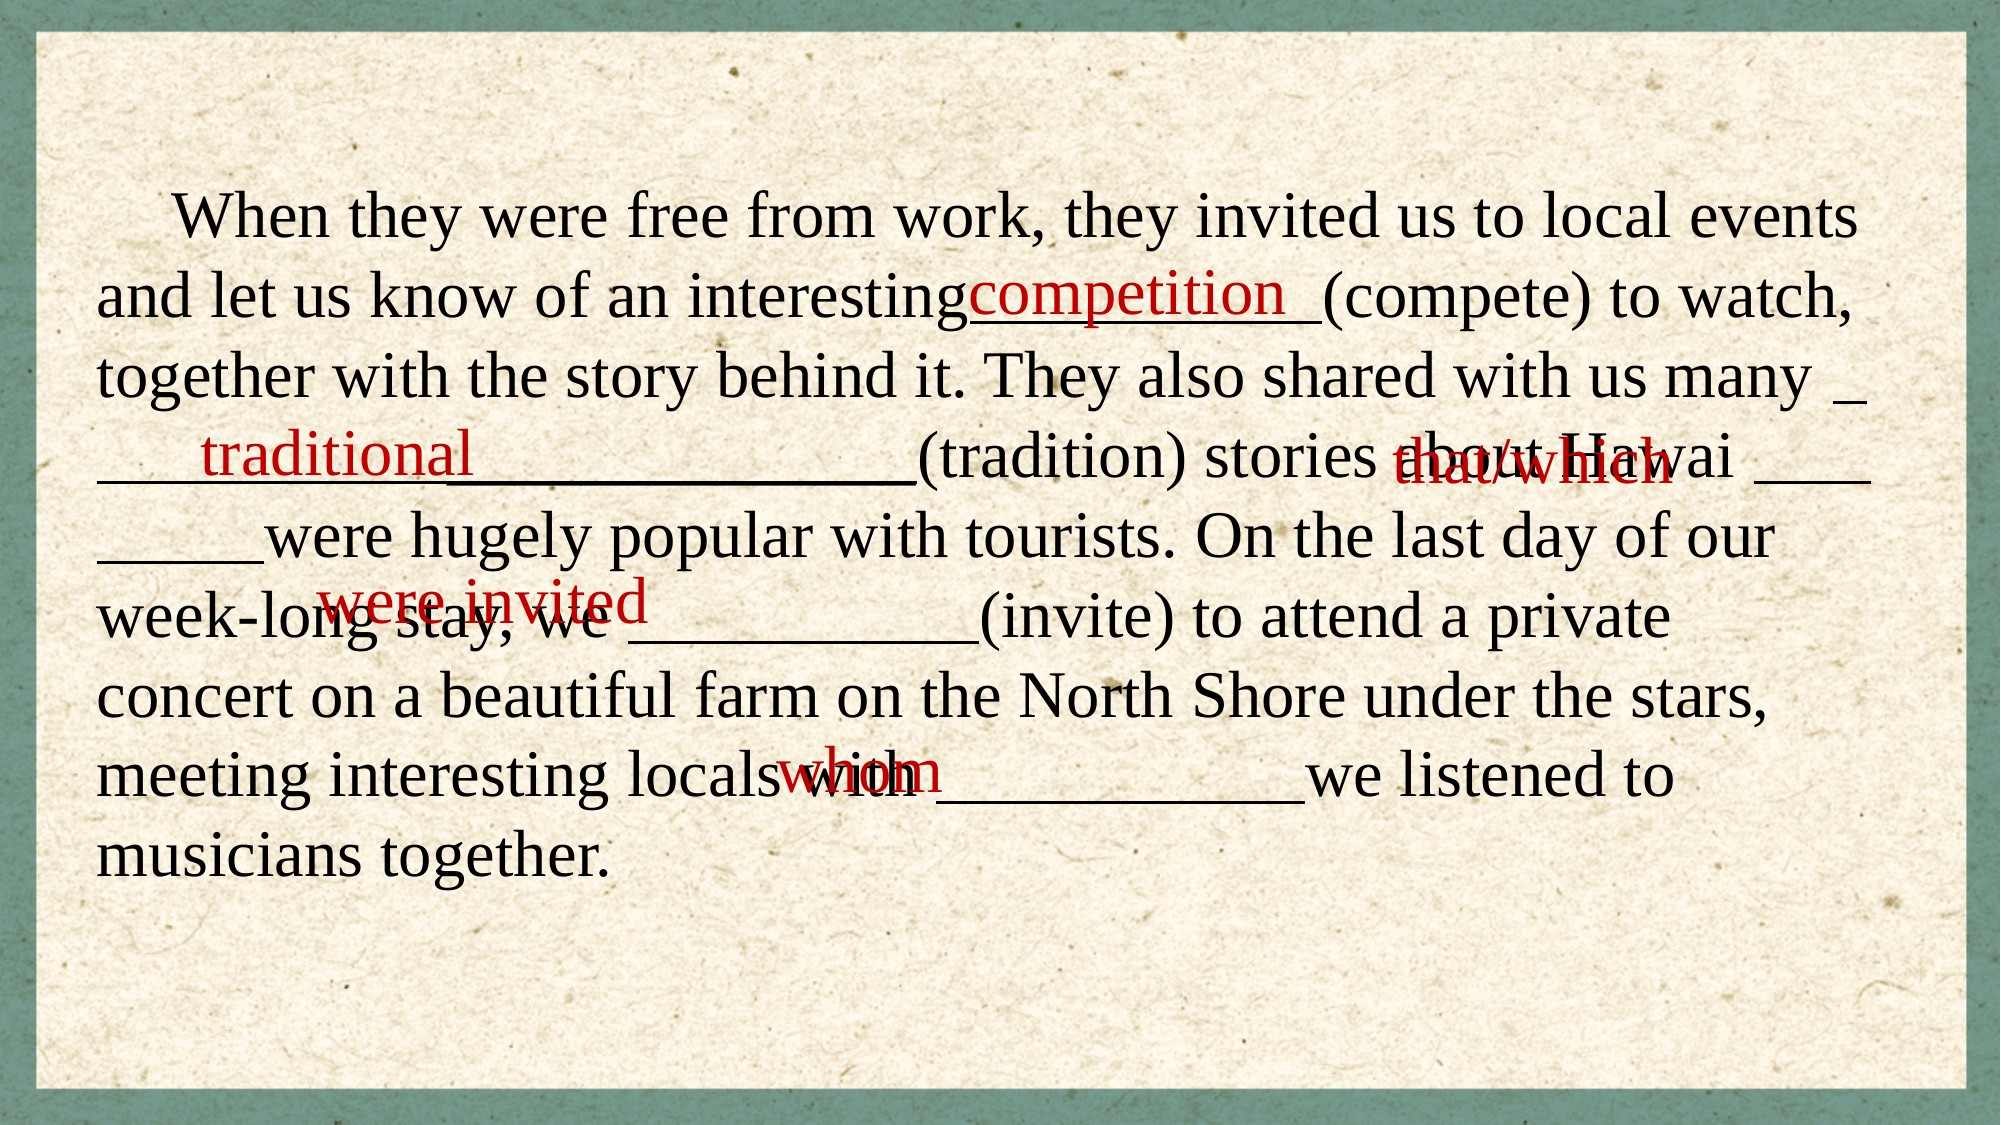

When they were free from work, they invited us to local events and let us know of an interesting                     (compete) to watch, together with the story behind it. They also shared with us many                         ______________(tradition) stories about Hawai                   were hugely popular with tourists. On the last day of our week-long stay, we                      (invite) to attend a private concert on a beautiful farm on the North Shore under the stars, meeting interesting locals with                       we listened to musicians together.
competition
traditional
that/which
were invited
whom